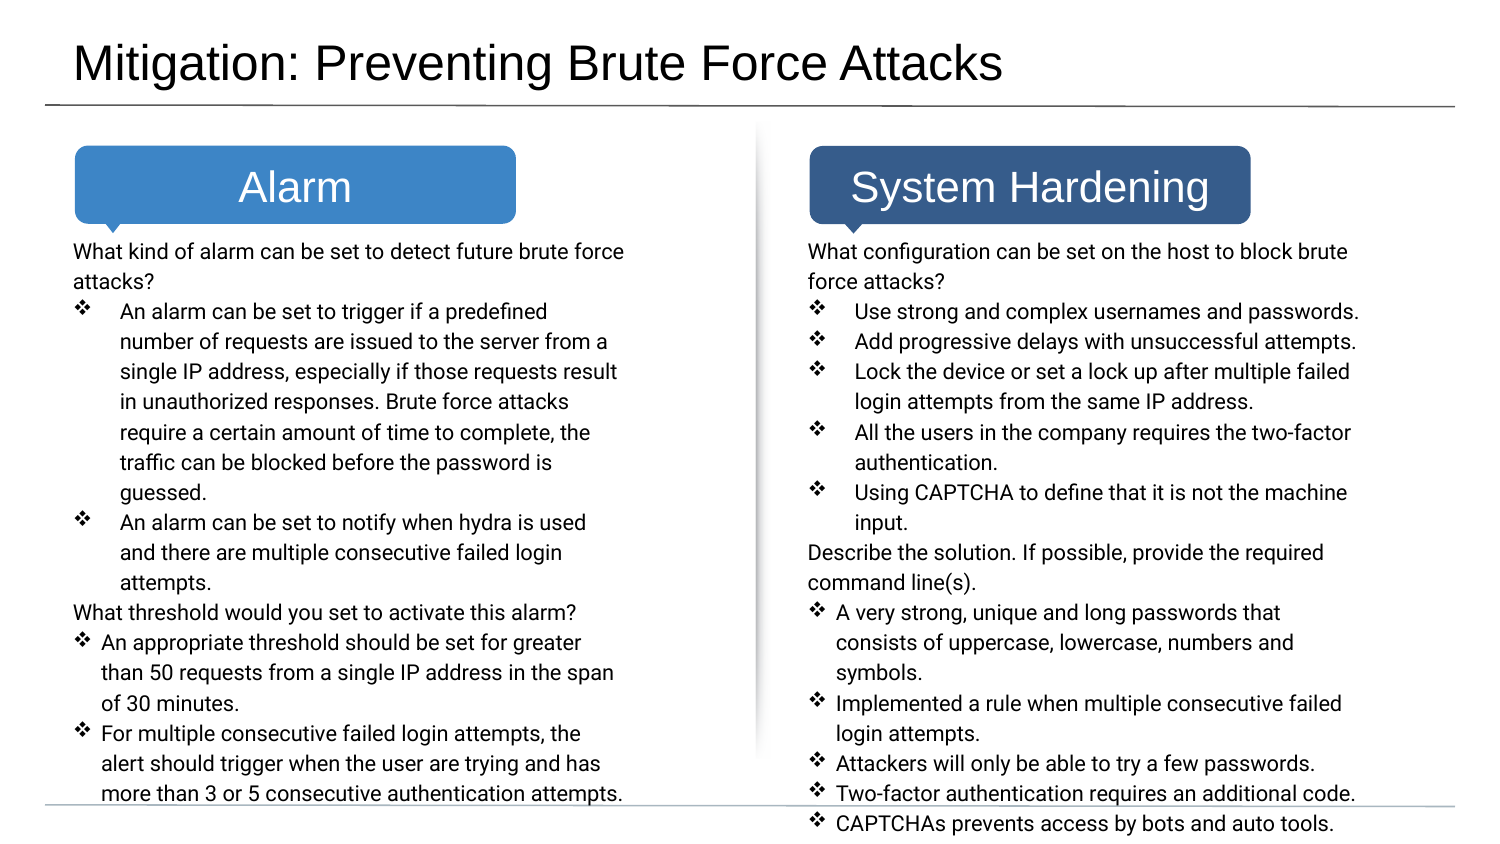

# Mitigation: Preventing Brute Force Attacks
What kind of alarm can be set to detect future brute force attacks?
An alarm can be set to trigger if a predefined number of requests are issued to the server from a single IP address, especially if those requests result in unauthorized responses. Brute force attacks require a certain amount of time to complete, the traffic can be blocked before the password is guessed.
An alarm can be set to notify when hydra is used and there are multiple consecutive failed login attempts.
What threshold would you set to activate this alarm?
An appropriate threshold should be set for greater than 50 requests from a single IP address in the span of 30 minutes.
For multiple consecutive failed login attempts, the alert should trigger when the user are trying and has more than 3 or 5 consecutive authentication attempts.

What configuration can be set on the host to block brute force attacks?
Use strong and complex usernames and passwords.
Add progressive delays with unsuccessful attempts.
Lock the device or set a lock up after multiple failed login attempts from the same IP address.
All the users in the company requires the two-factor authentication.
Using CAPTCHA to define that it is not the machine input.
Describe the solution. If possible, provide the required command line(s).
A very strong, unique and long passwords that consists of uppercase, lowercase, numbers and symbols.
Implemented a rule when multiple consecutive failed login attempts.
Attackers will only be able to try a few passwords.
Two-factor authentication requires an additional code.
CAPTCHAs prevents access by bots and auto tools.